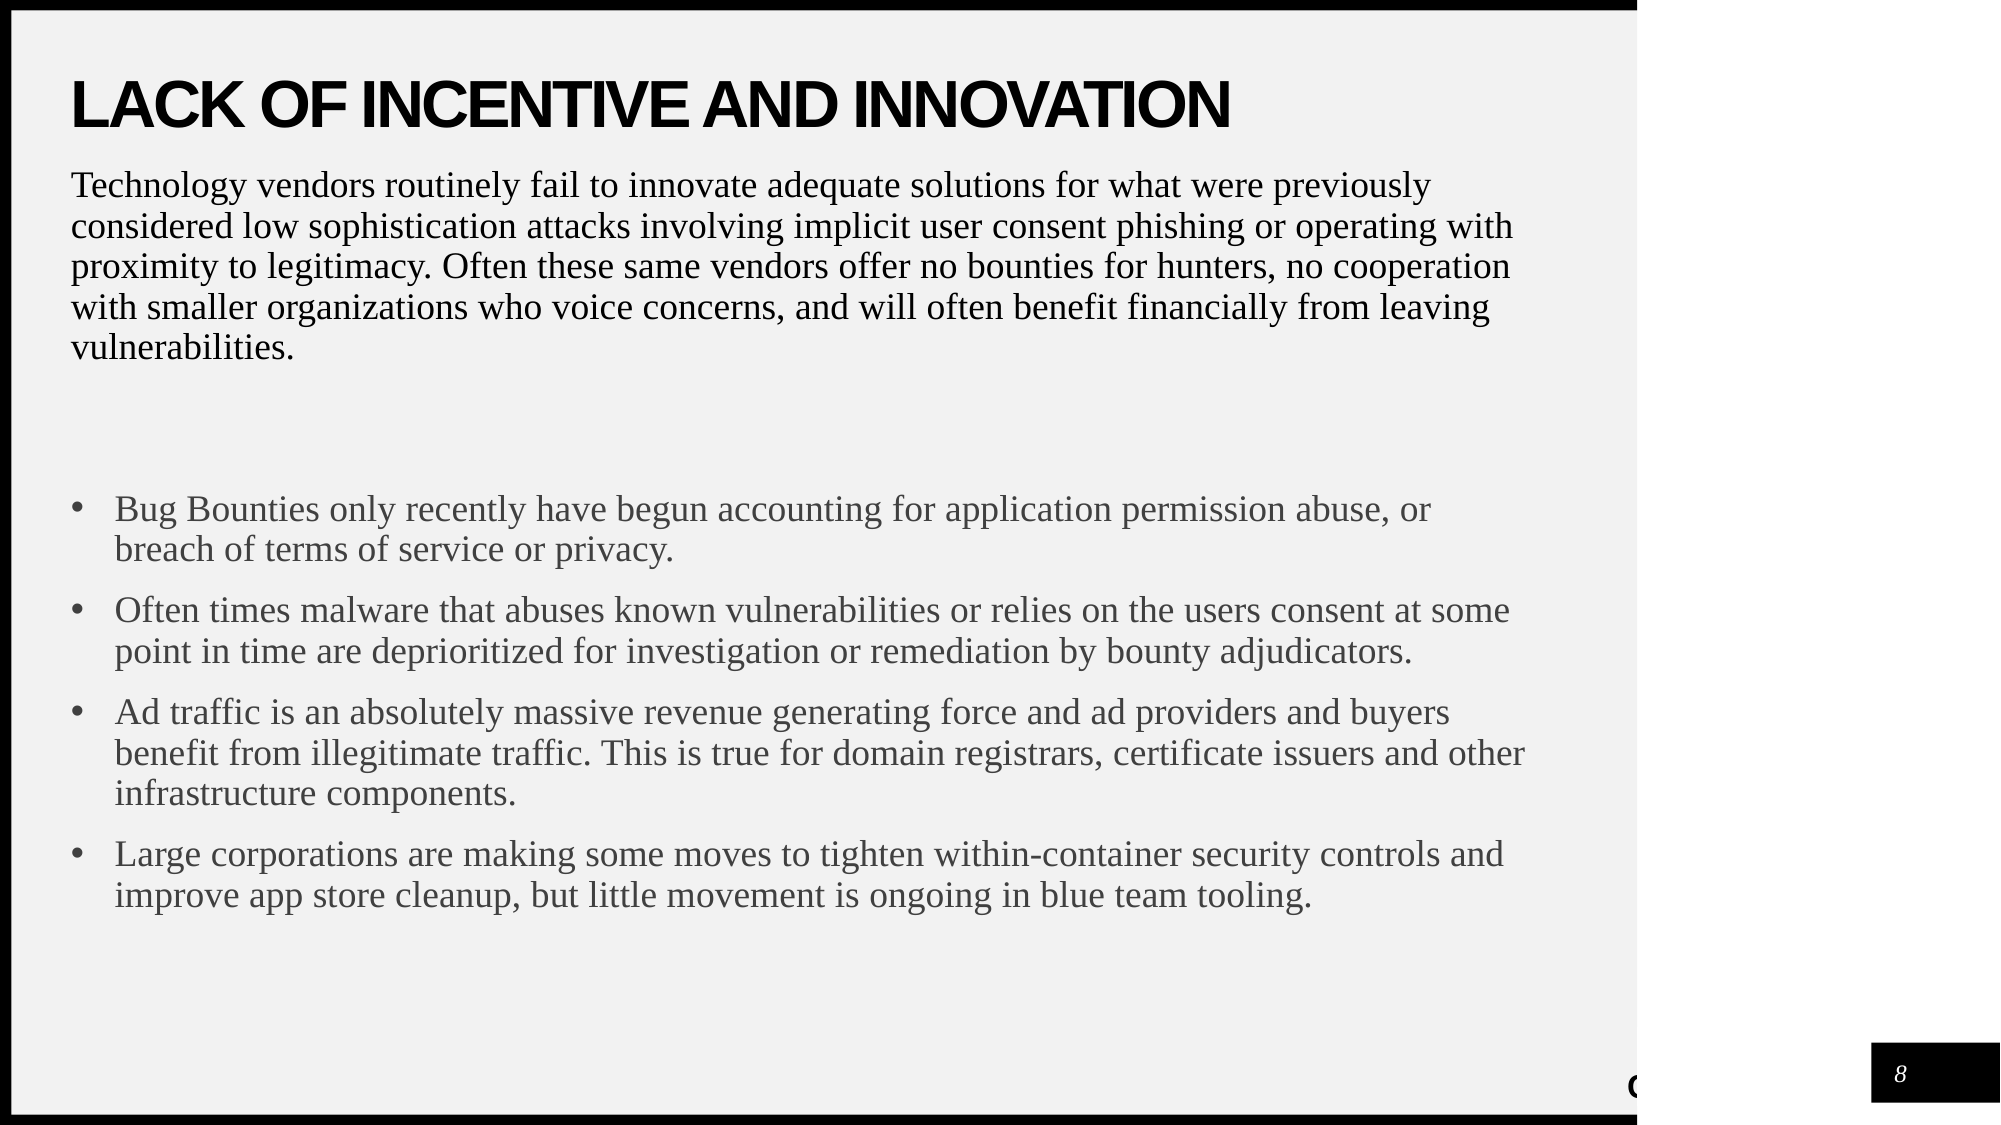

# Lack of incentive and innovation
Technology vendors routinely fail to innovate adequate solutions for what were previously considered low sophistication attacks involving implicit user consent phishing or operating with proximity to legitimacy. Often these same vendors offer no bounties for hunters, no cooperation with smaller organizations who voice concerns, and will often benefit financially from leaving vulnerabilities.
Bug Bounties only recently have begun accounting for application permission abuse, or breach of terms of service or privacy.
Often times malware that abuses known vulnerabilities or relies on the users consent at some point in time are deprioritized for investigation or remediation by bounty adjudicators.
Ad traffic is an absolutely massive revenue generating force and ad providers and buyers benefit from illegitimate traffic. This is true for domain registrars, certificate issuers and other infrastructure components.
Large corporations are making some moves to tighten within-container security controls and improve app store cleanup, but little movement is ongoing in blue team tooling.

8